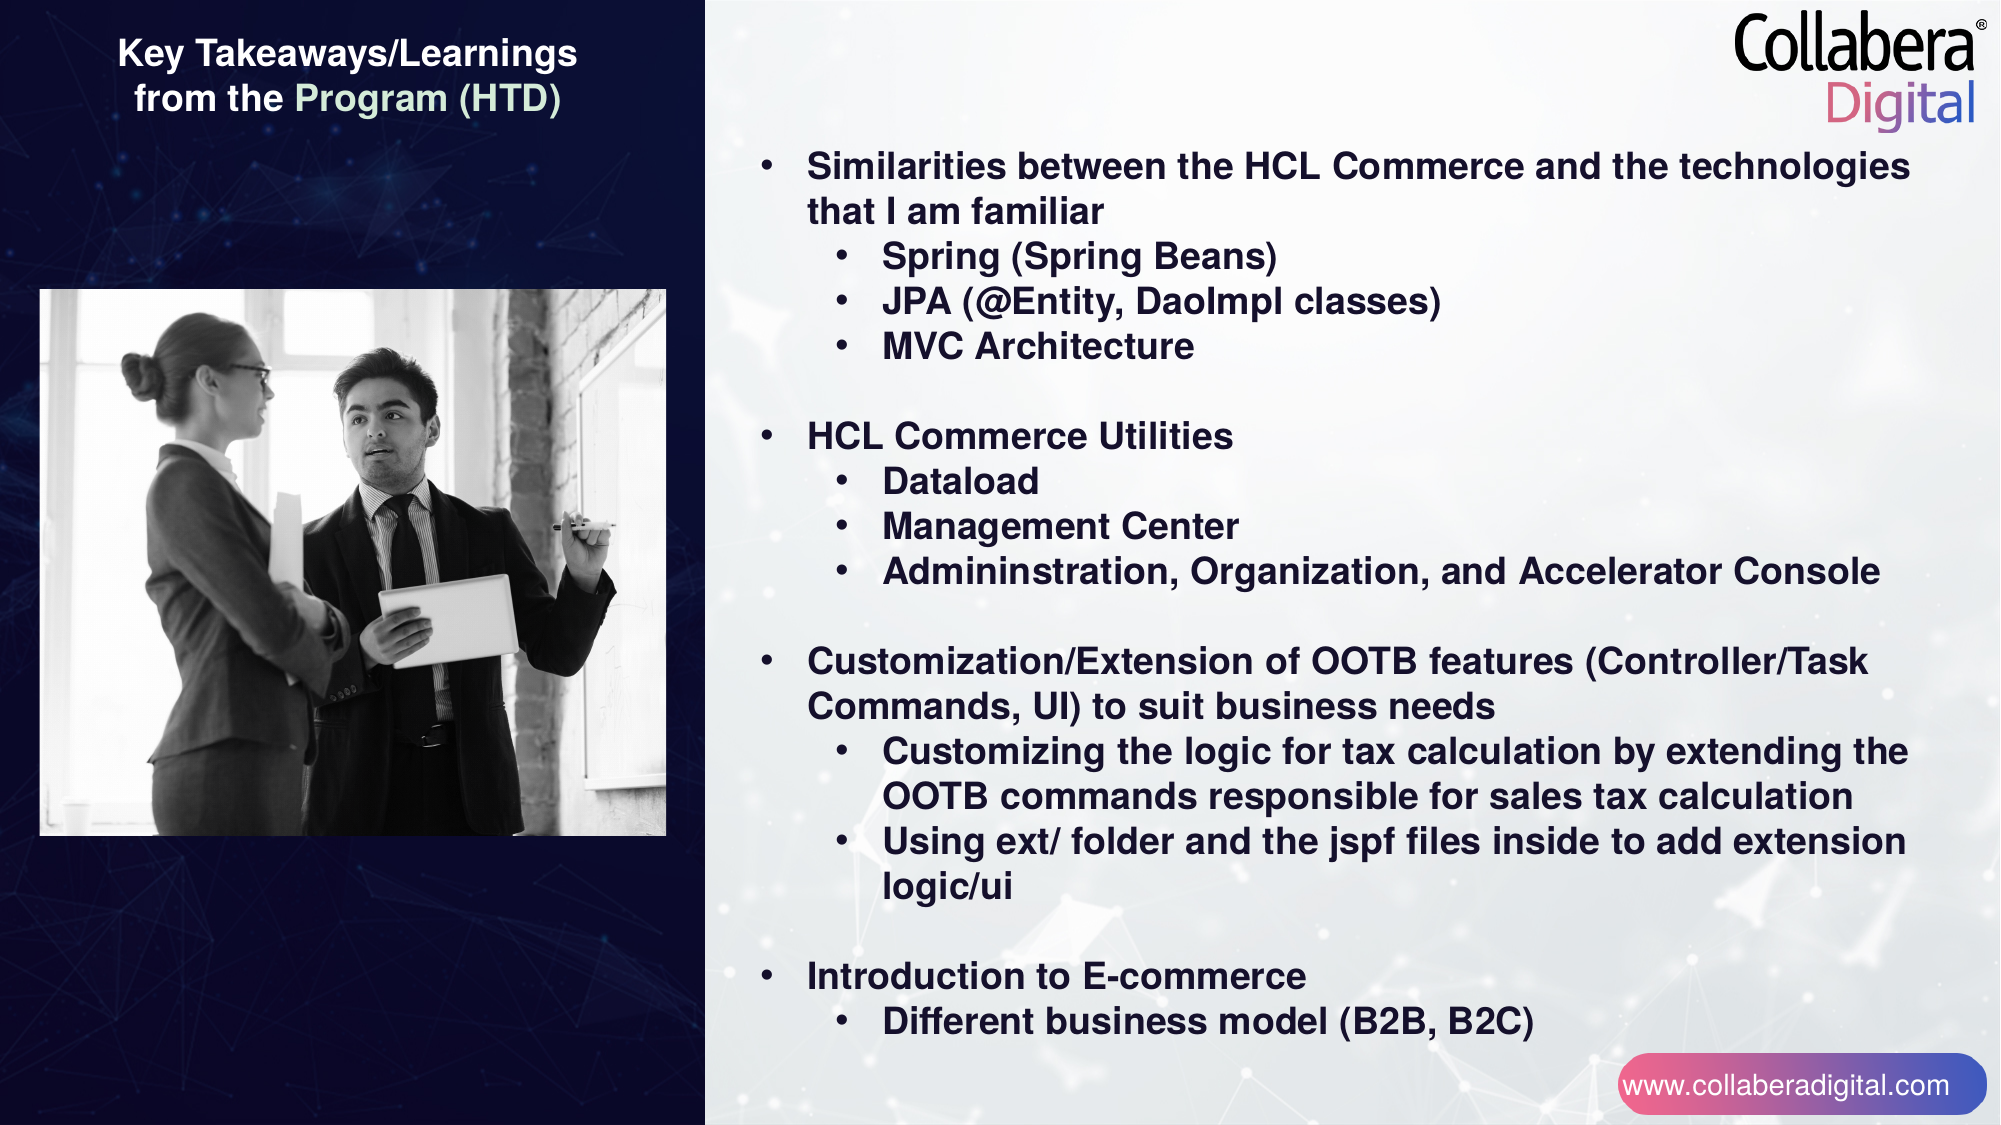

Key Takeaways/Learnings from the Program (HTD)

Similarities between the HCL Commerce and the technologies that I am familiar
Spring (Spring Beans)
JPA (@Entity, DaoImpl classes)
MVC Architecture

HCL Commerce Utilities
Dataload
Management Center
Admininstration, Organization, and Accelerator Console

Customization/Extension of OOTB features (Controller/Task Commands, UI) to suit business needs
Customizing the logic for tax calculation by extending the OOTB commands responsible for sales tax calculation
Using ext/ folder and the jspf files inside to add extension logic/ui

Introduction to E-commerce
Different business model (B2B, B2C)